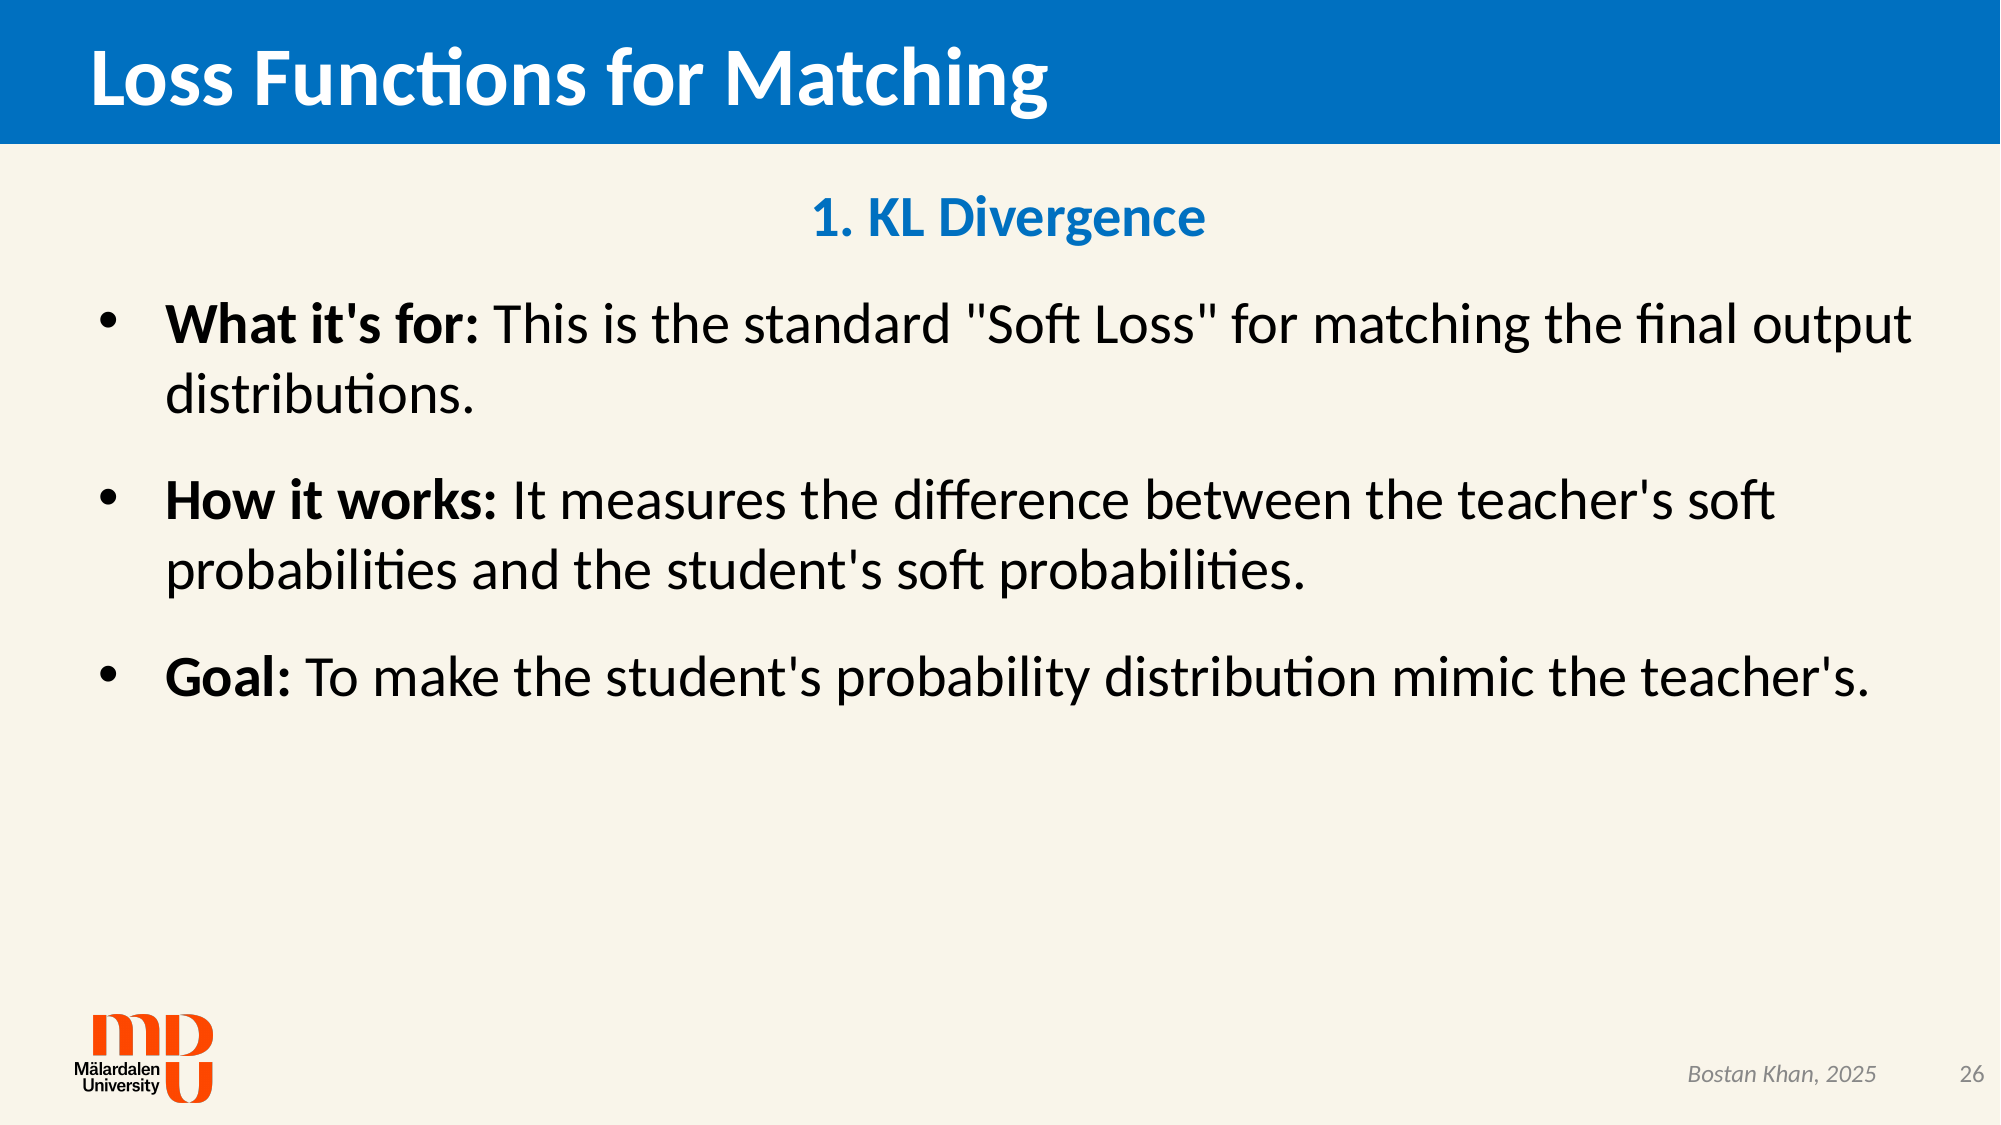

# Loss Functions for Matching
1. KL Divergence
What it's for: This is the standard "Soft Loss" for matching the final output distributions.
How it works: It measures the difference between the teacher's soft probabilities and the student's soft probabilities.
Goal: To make the student's probability distribution mimic the teacher's.
26